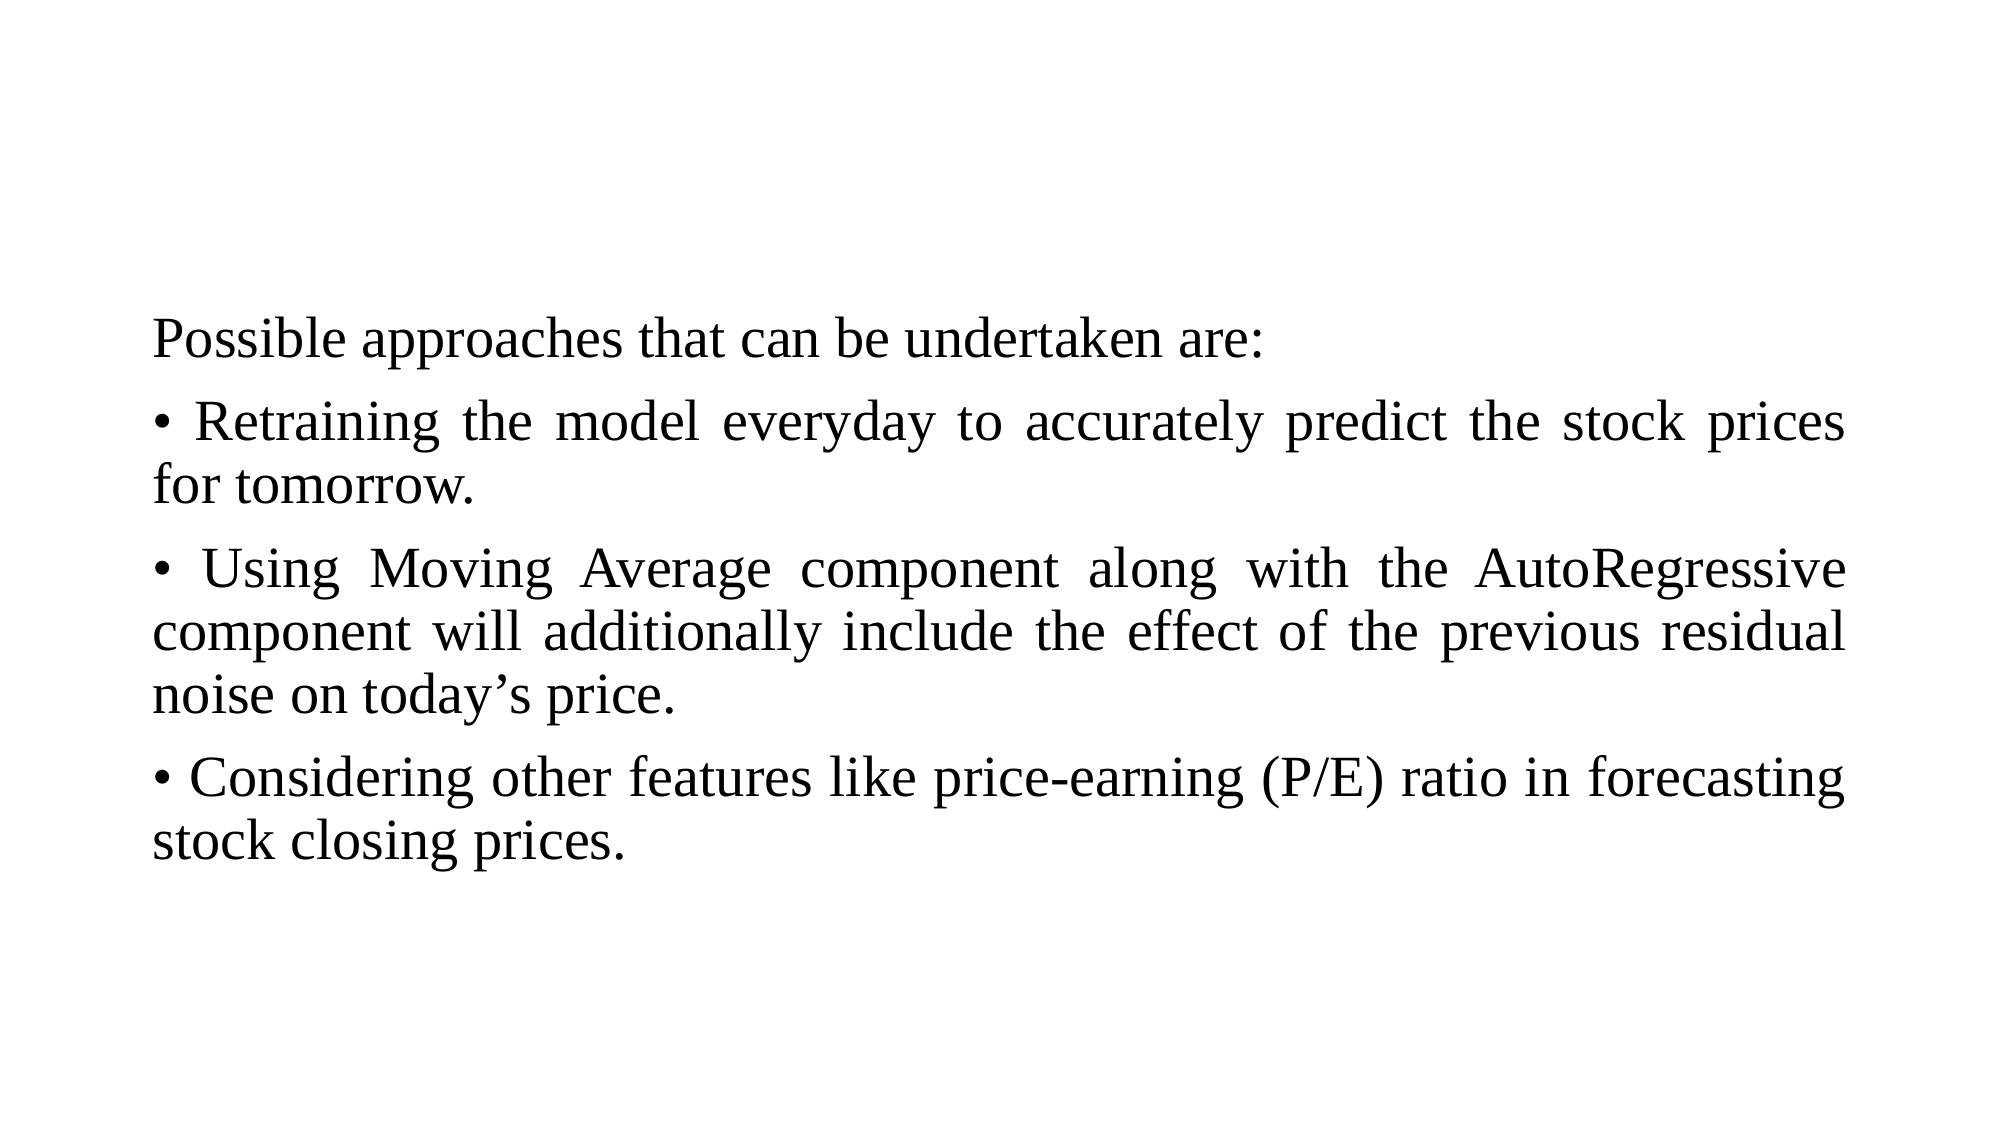

#
Possible approaches that can be undertaken are:
• Retraining the model everyday to accurately predict the stock prices for tomorrow.
• Using Moving Average component along with the AutoRegressive component will additionally include the effect of the previous residual noise on today’s price.
• Considering other features like price-earning (P/E) ratio in forecasting stock closing prices.